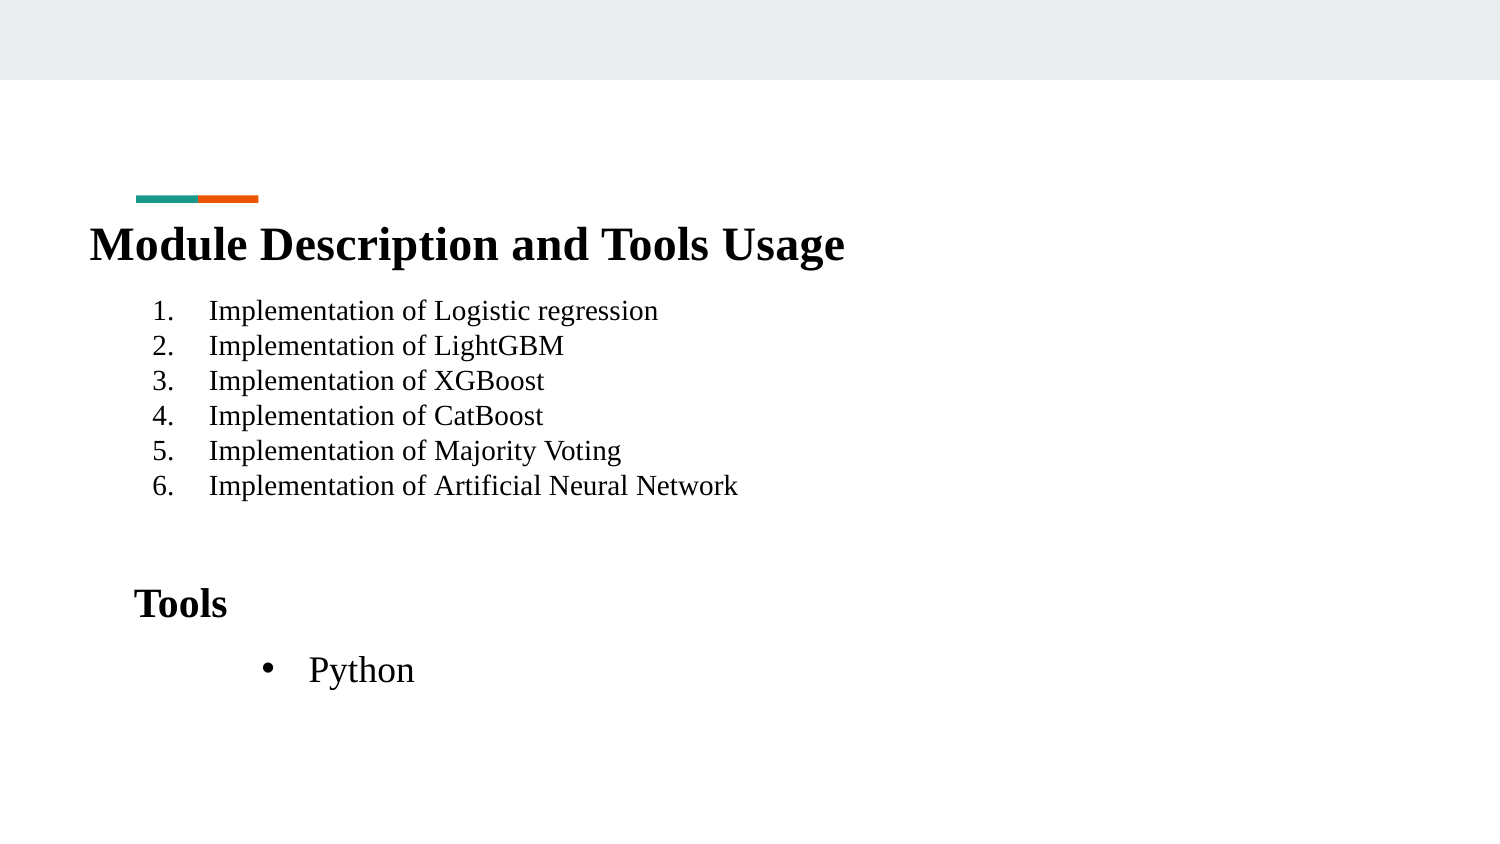

Module Description and Tools Usage
Implementation of Logistic regression
Implementation of LightGBM
Implementation of XGBoost
Implementation of CatBoost
Implementation of Majority Voting
Implementation of Artificial Neural Network

Tools
Python